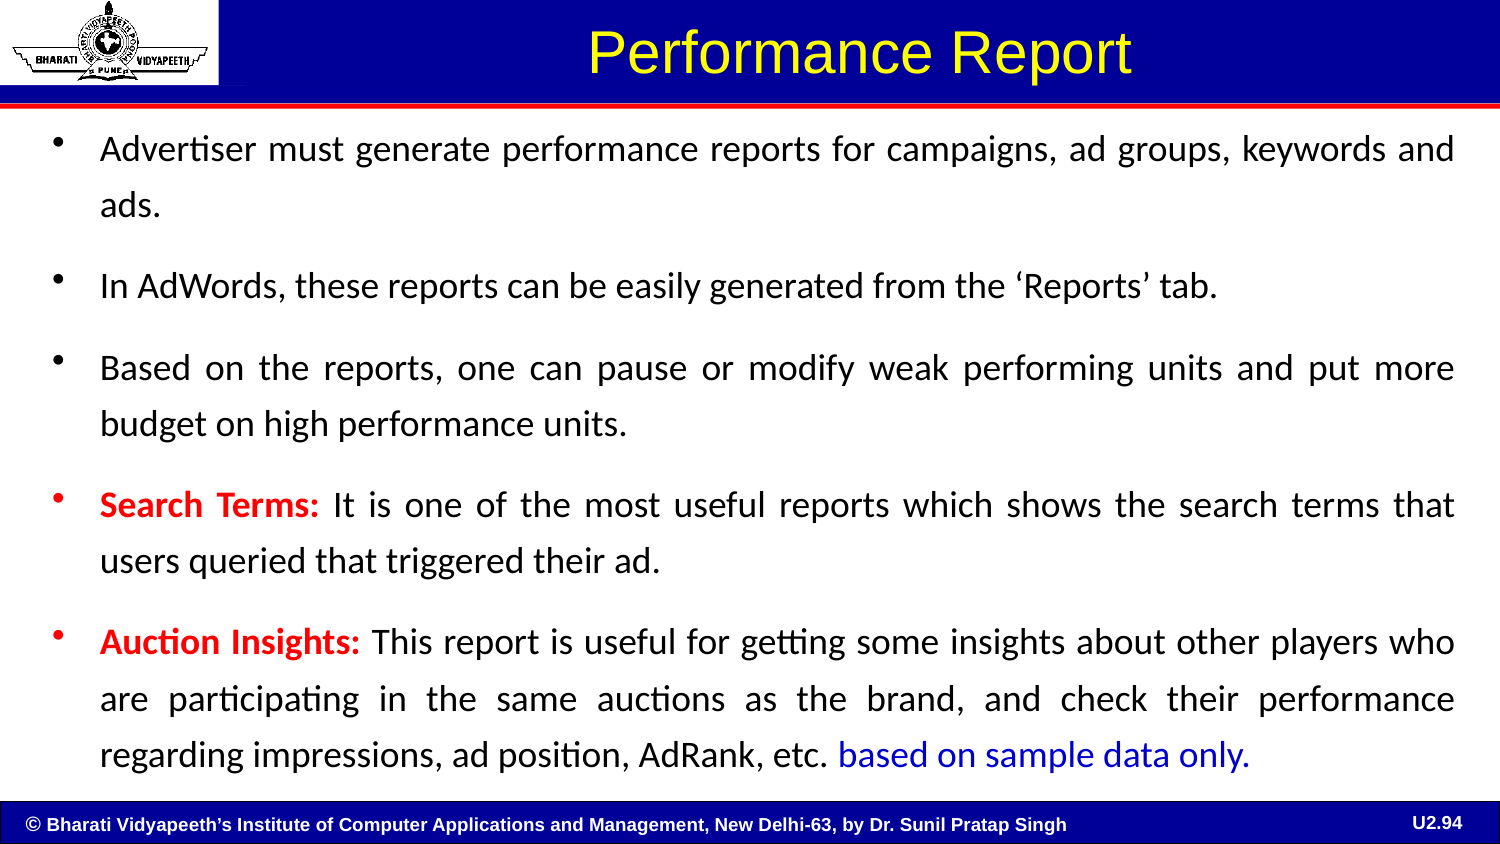

# Performance Report
Advertiser must generate performance reports for campaigns, ad groups, keywords and ads.
In AdWords, these reports can be easily generated from the ‘Reports’ tab.
Based on the reports, one can pause or modify weak performing units and put more budget on high performance units.
Search Terms: It is one of the most useful reports which shows the search terms that users queried that triggered their ad.
Auction Insights: This report is useful for getting some insights about other players who are participating in the same auctions as the brand, and check their performance regarding impressions, ad position, AdRank, etc. based on sample data only.